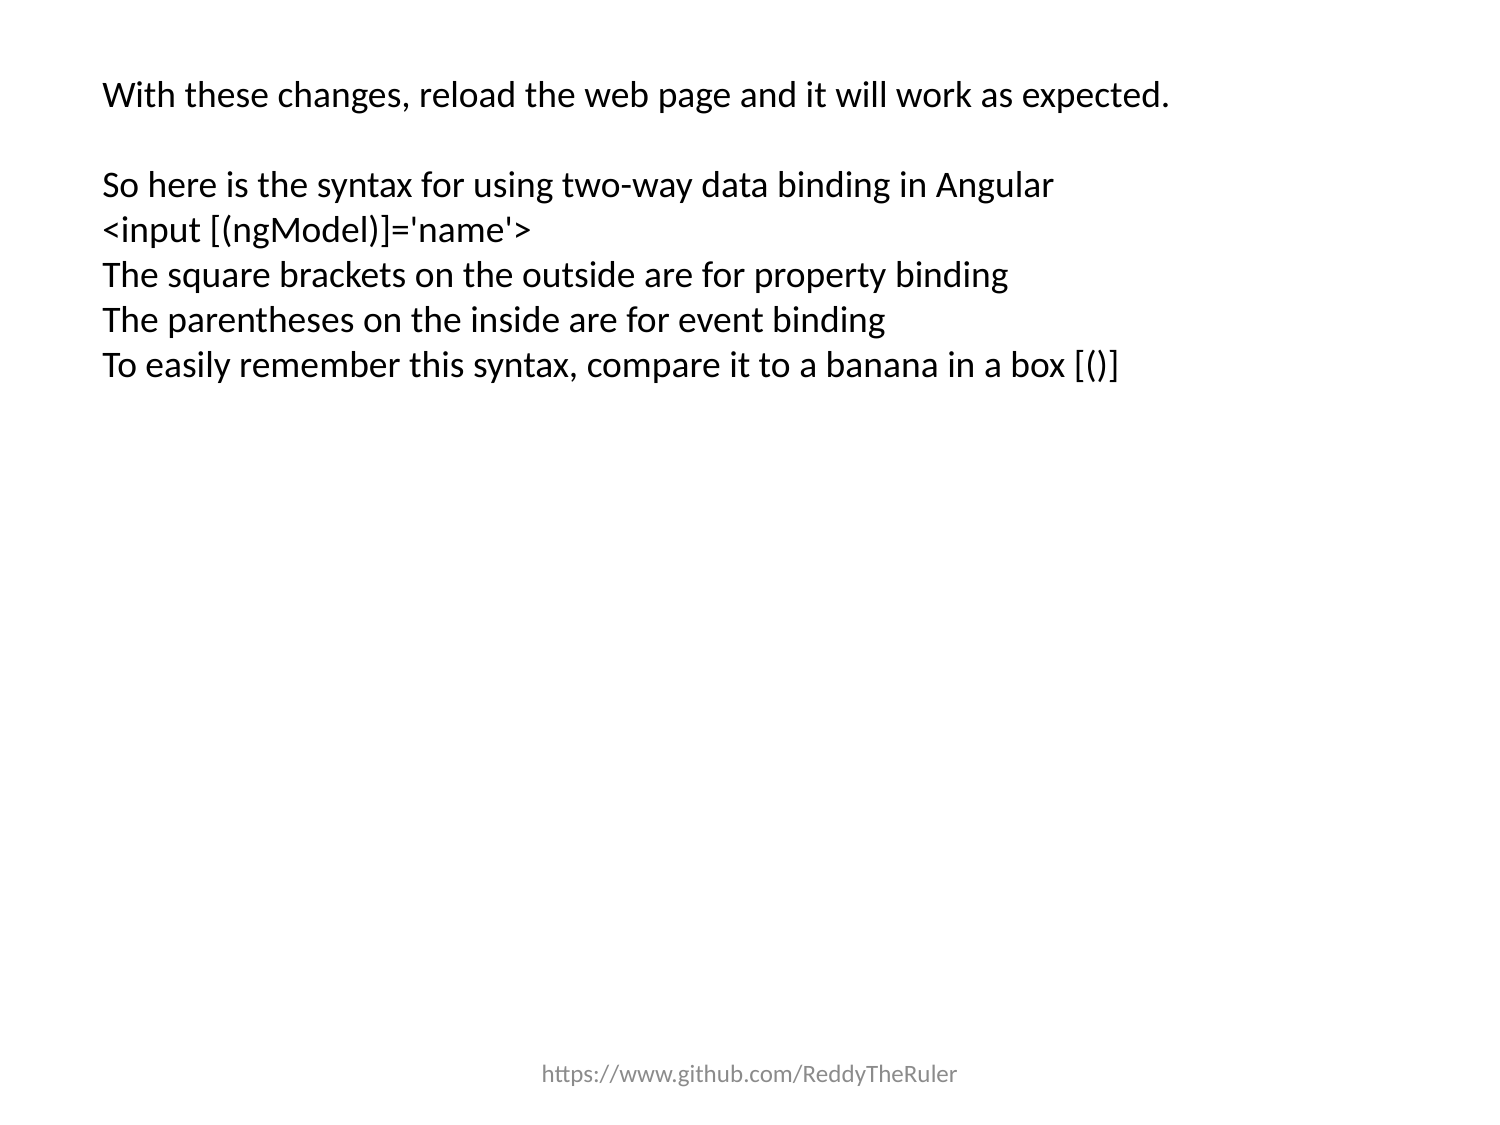

With these changes, reload the web page and it will work as expected.

So here is the syntax for using two-way data binding in Angular
<input [(ngModel)]='name'>
The square brackets on the outside are for property binding
The parentheses on the inside are for event binding
To easily remember this syntax, compare it to a banana in a box [()]
https://www.github.com/ReddyTheRuler